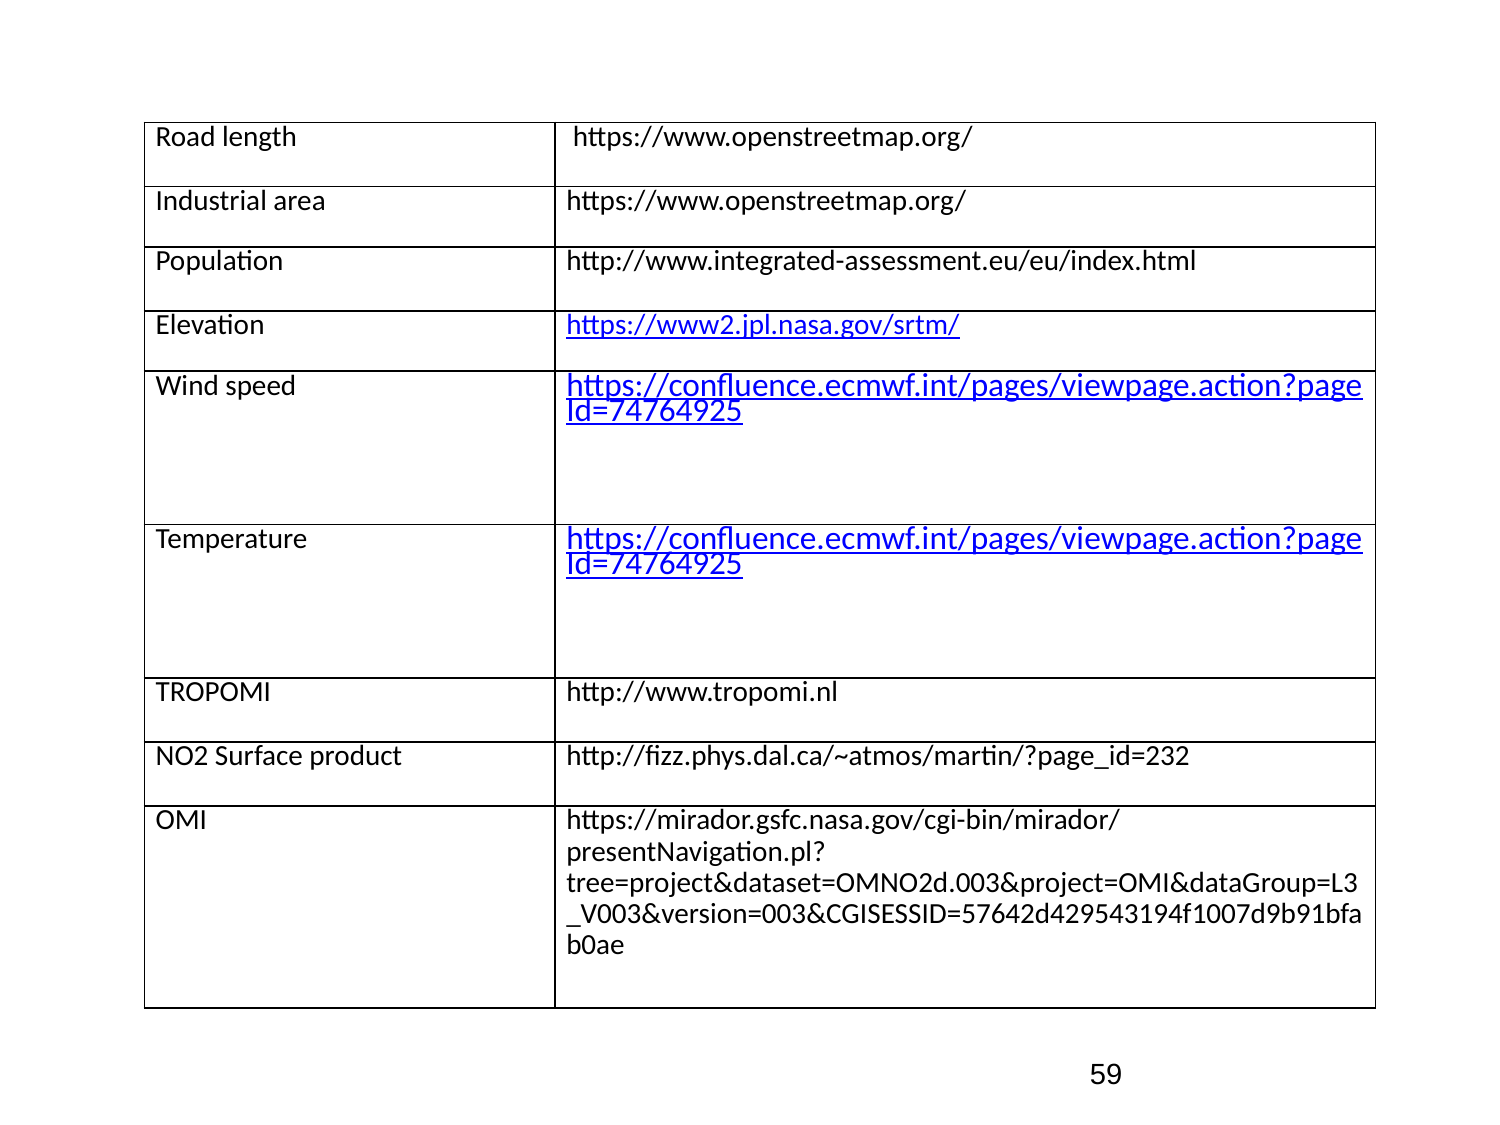

| Road length | https://www.openstreetmap.org/ |
| --- | --- |
| Industrial area | https://www.openstreetmap.org/ |
| Population | http://www.integrated-assessment.eu/eu/index.html |
| Elevation | https://www2.jpl.nasa.gov/srtm/ |
| Wind speed | https://confluence.ecmwf.int/pages/viewpage.action?pageId=74764925 |
| Temperature | https://confluence.ecmwf.int/pages/viewpage.action?pageId=74764925 |
| TROPOMI | http://www.tropomi.nl |
| NO2 Surface product | http://fizz.phys.dal.ca/~atmos/martin/?page\_id=232 |
| OMI | https://mirador.gsfc.nasa.gov/cgi-bin/mirador/presentNavigation.pl?tree=project&dataset=OMNO2d.003&project=OMI&dataGroup=L3\_V003&version=003&CGISESSID=57642d429543194f1007d9b91bfab0ae |
59